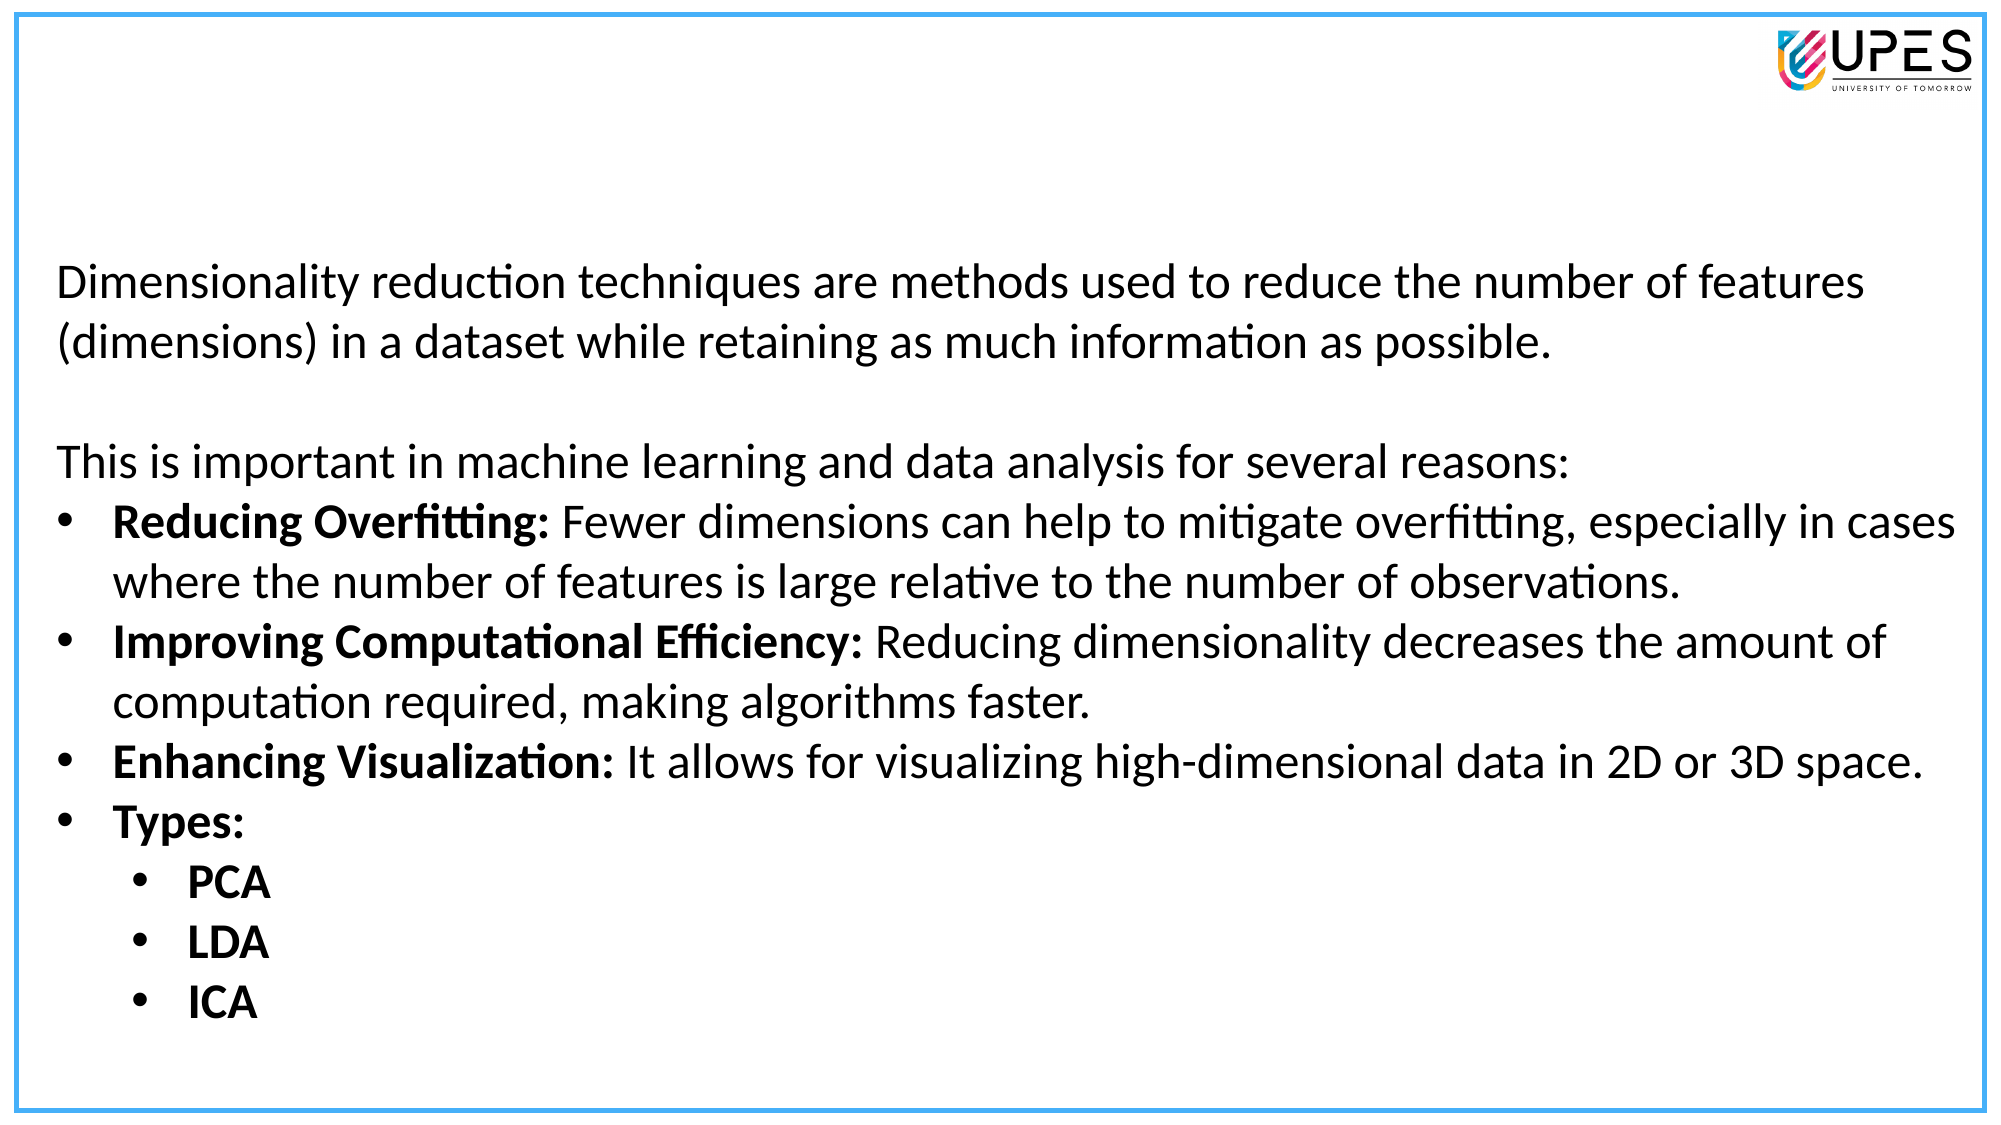

# Dimensionality Reduction
77
Dimensionality reduction techniques are methods used to reduce the number of features (dimensions) in a dataset while retaining as much information as possible.

This is important in machine learning and data analysis for several reasons:
Reducing Overfitting: Fewer dimensions can help to mitigate overfitting, especially in cases where the number of features is large relative to the number of observations.
Improving Computational Efficiency: Reducing dimensionality decreases the amount of computation required, making algorithms faster.
Enhancing Visualization: It allows for visualizing high-dimensional data in 2D or 3D space.
Types:
PCA
LDA
ICA